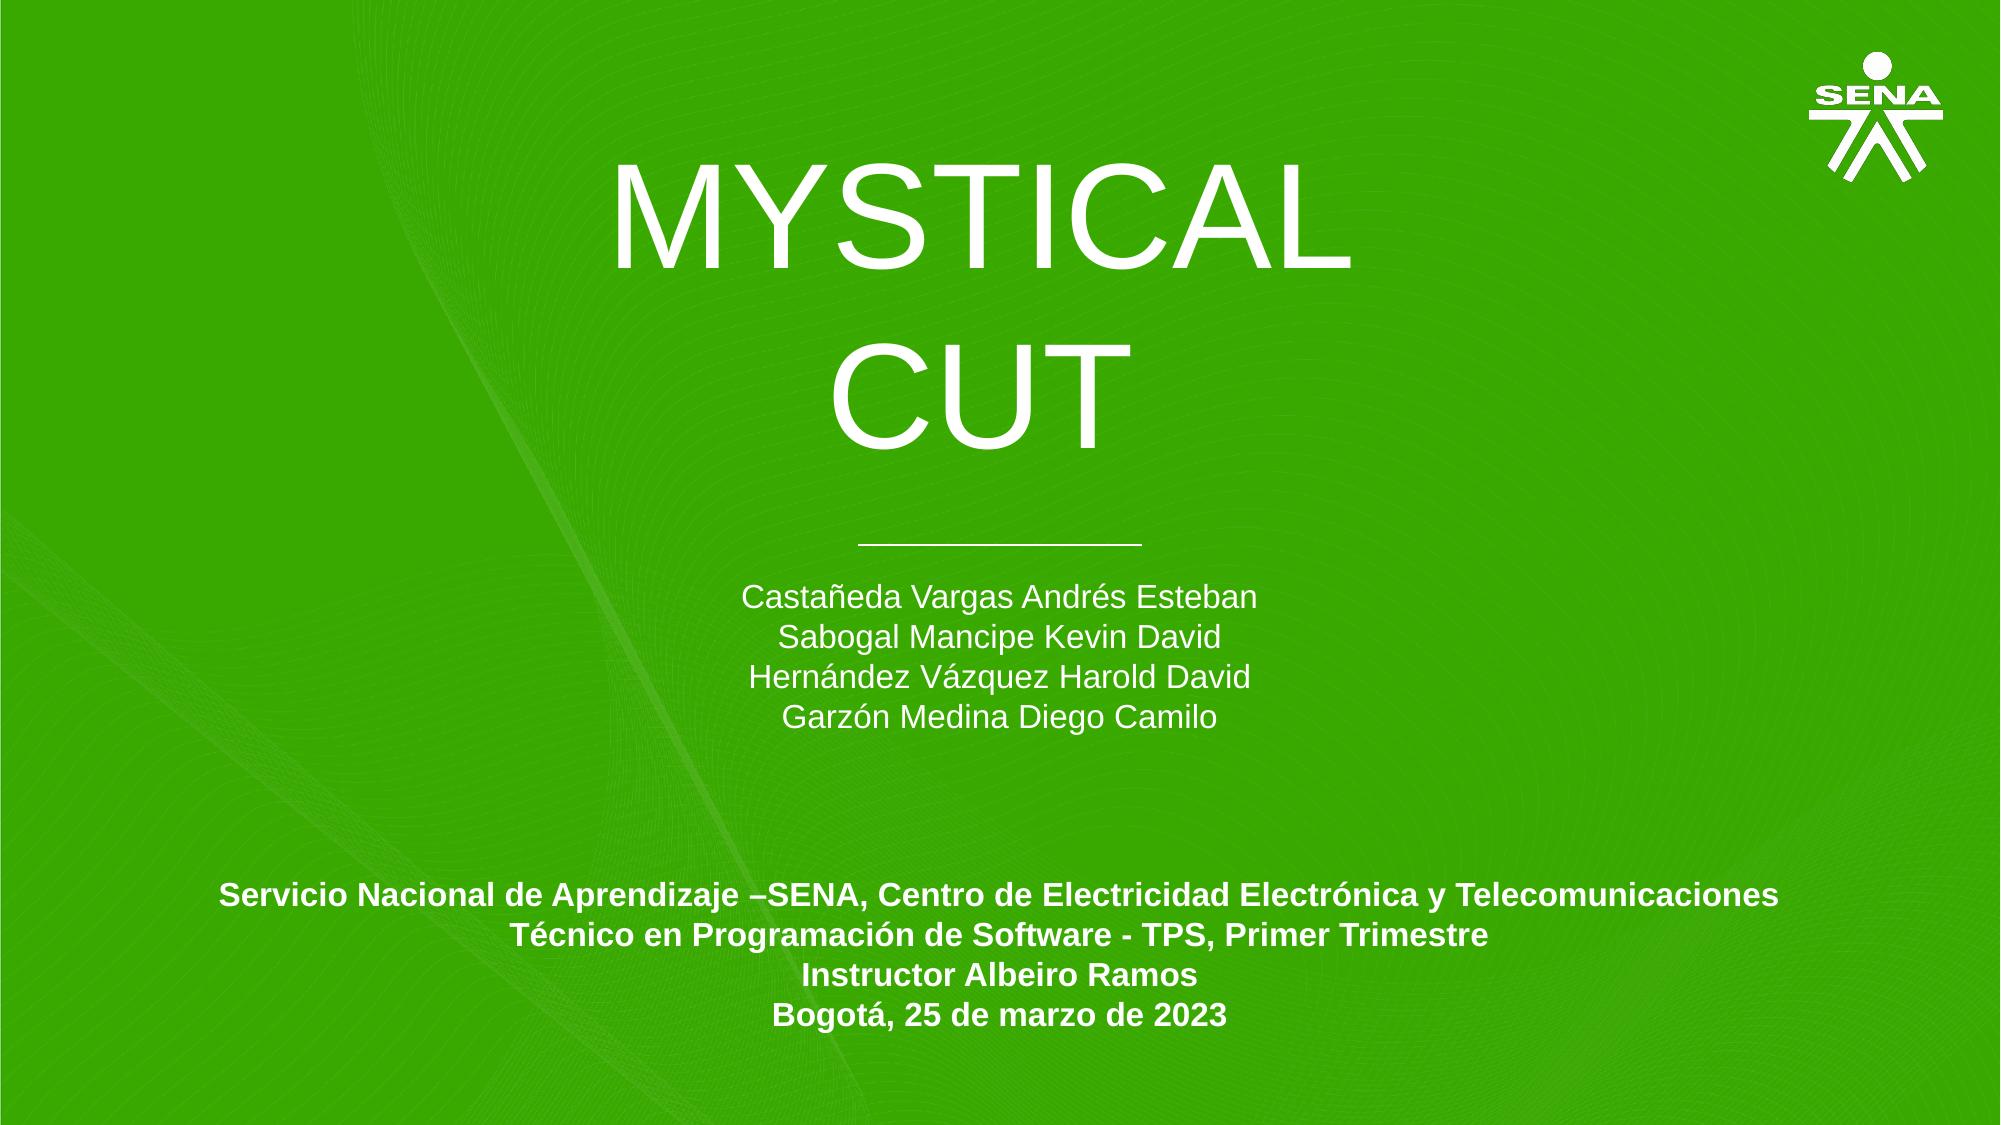

MYSTICAL
CUT
Castañeda Vargas Andrés Esteban
Sabogal Mancipe Kevin David
Hernández Vázquez Harold David
Garzón Medina Diego Camilo
Servicio Nacional de Aprendizaje –SENA, Centro de Electricidad Electrónica y Telecomunicaciones
Técnico en Programación de Software - TPS, Primer Trimestre
Instructor Albeiro Ramos
Bogotá, 25 de marzo de 2023